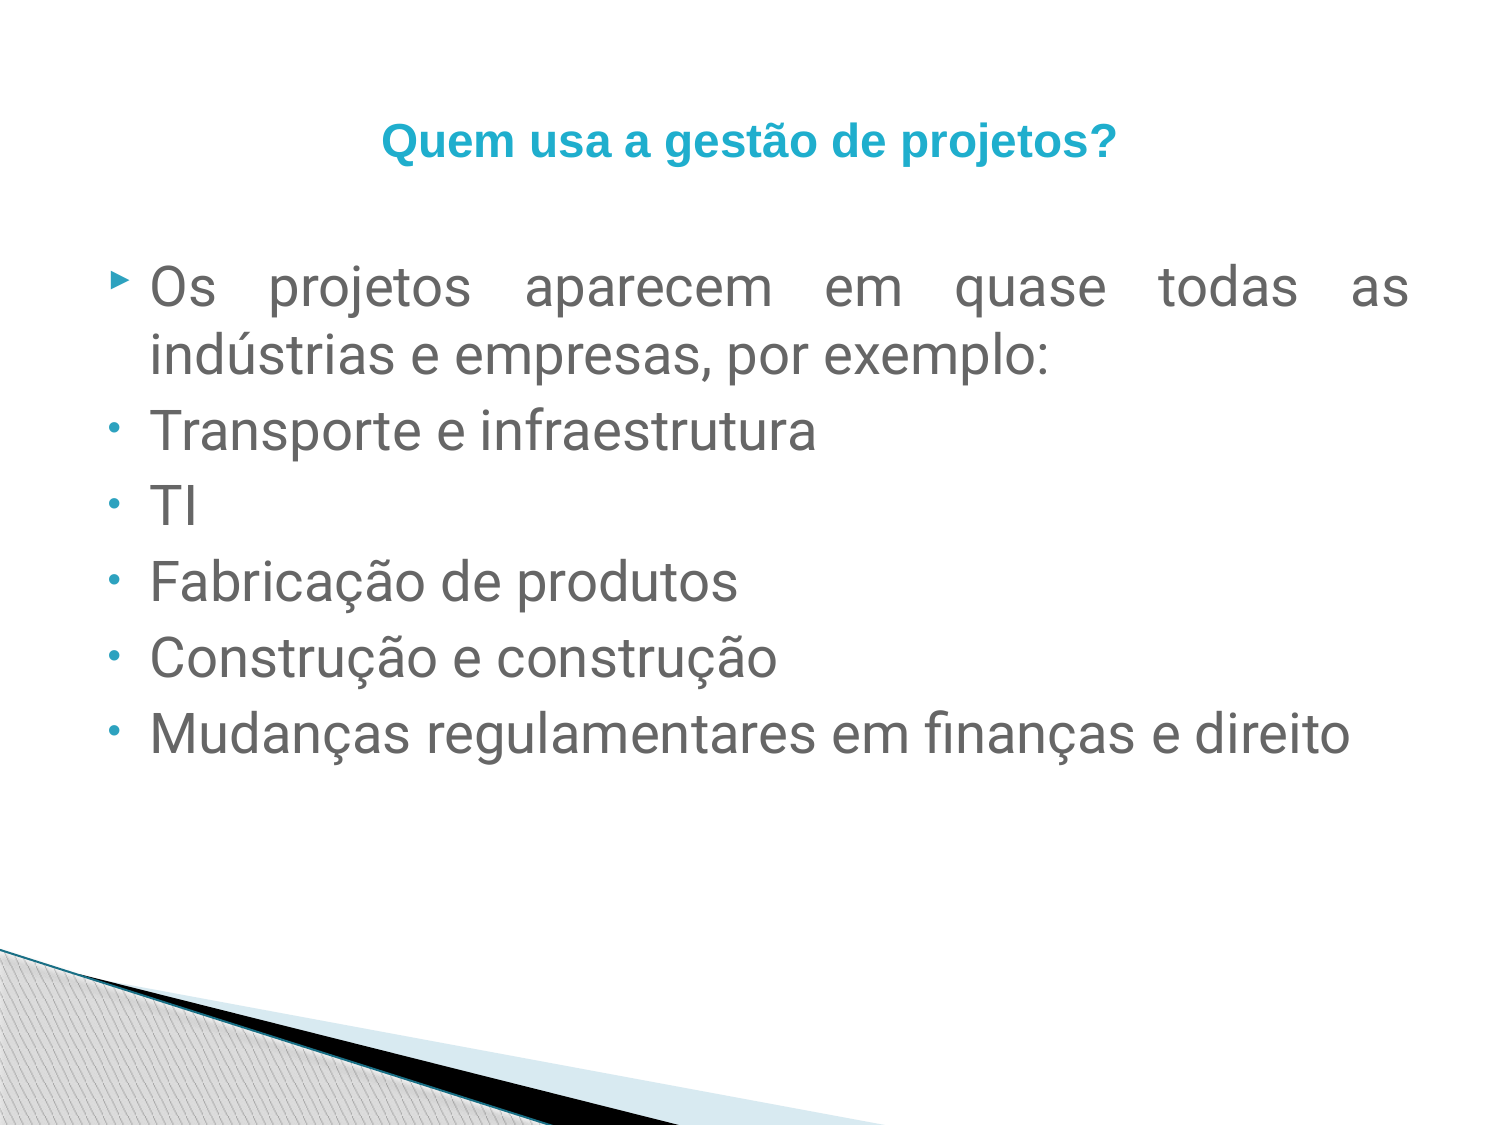

# Quem usa a gestão de projetos?
Os projetos aparecem em quase todas as indústrias e empresas, por exemplo:
Transporte e infraestrutura
TI
Fabricação de produtos
Construção e construção
Mudanças regulamentares em finanças e direito